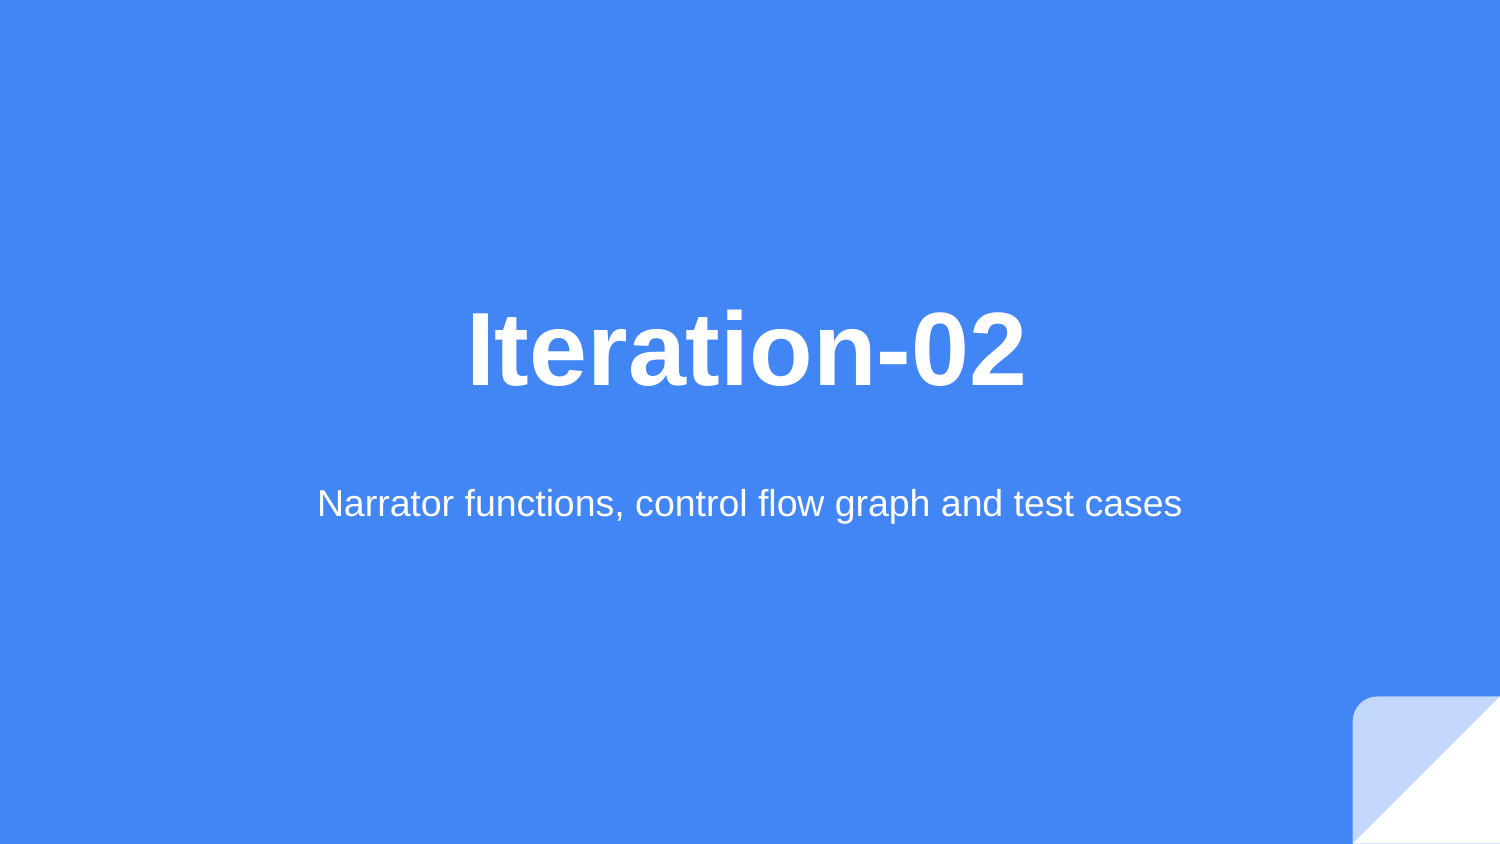

# Iteration-02
Narrator functions, control flow graph and test cases